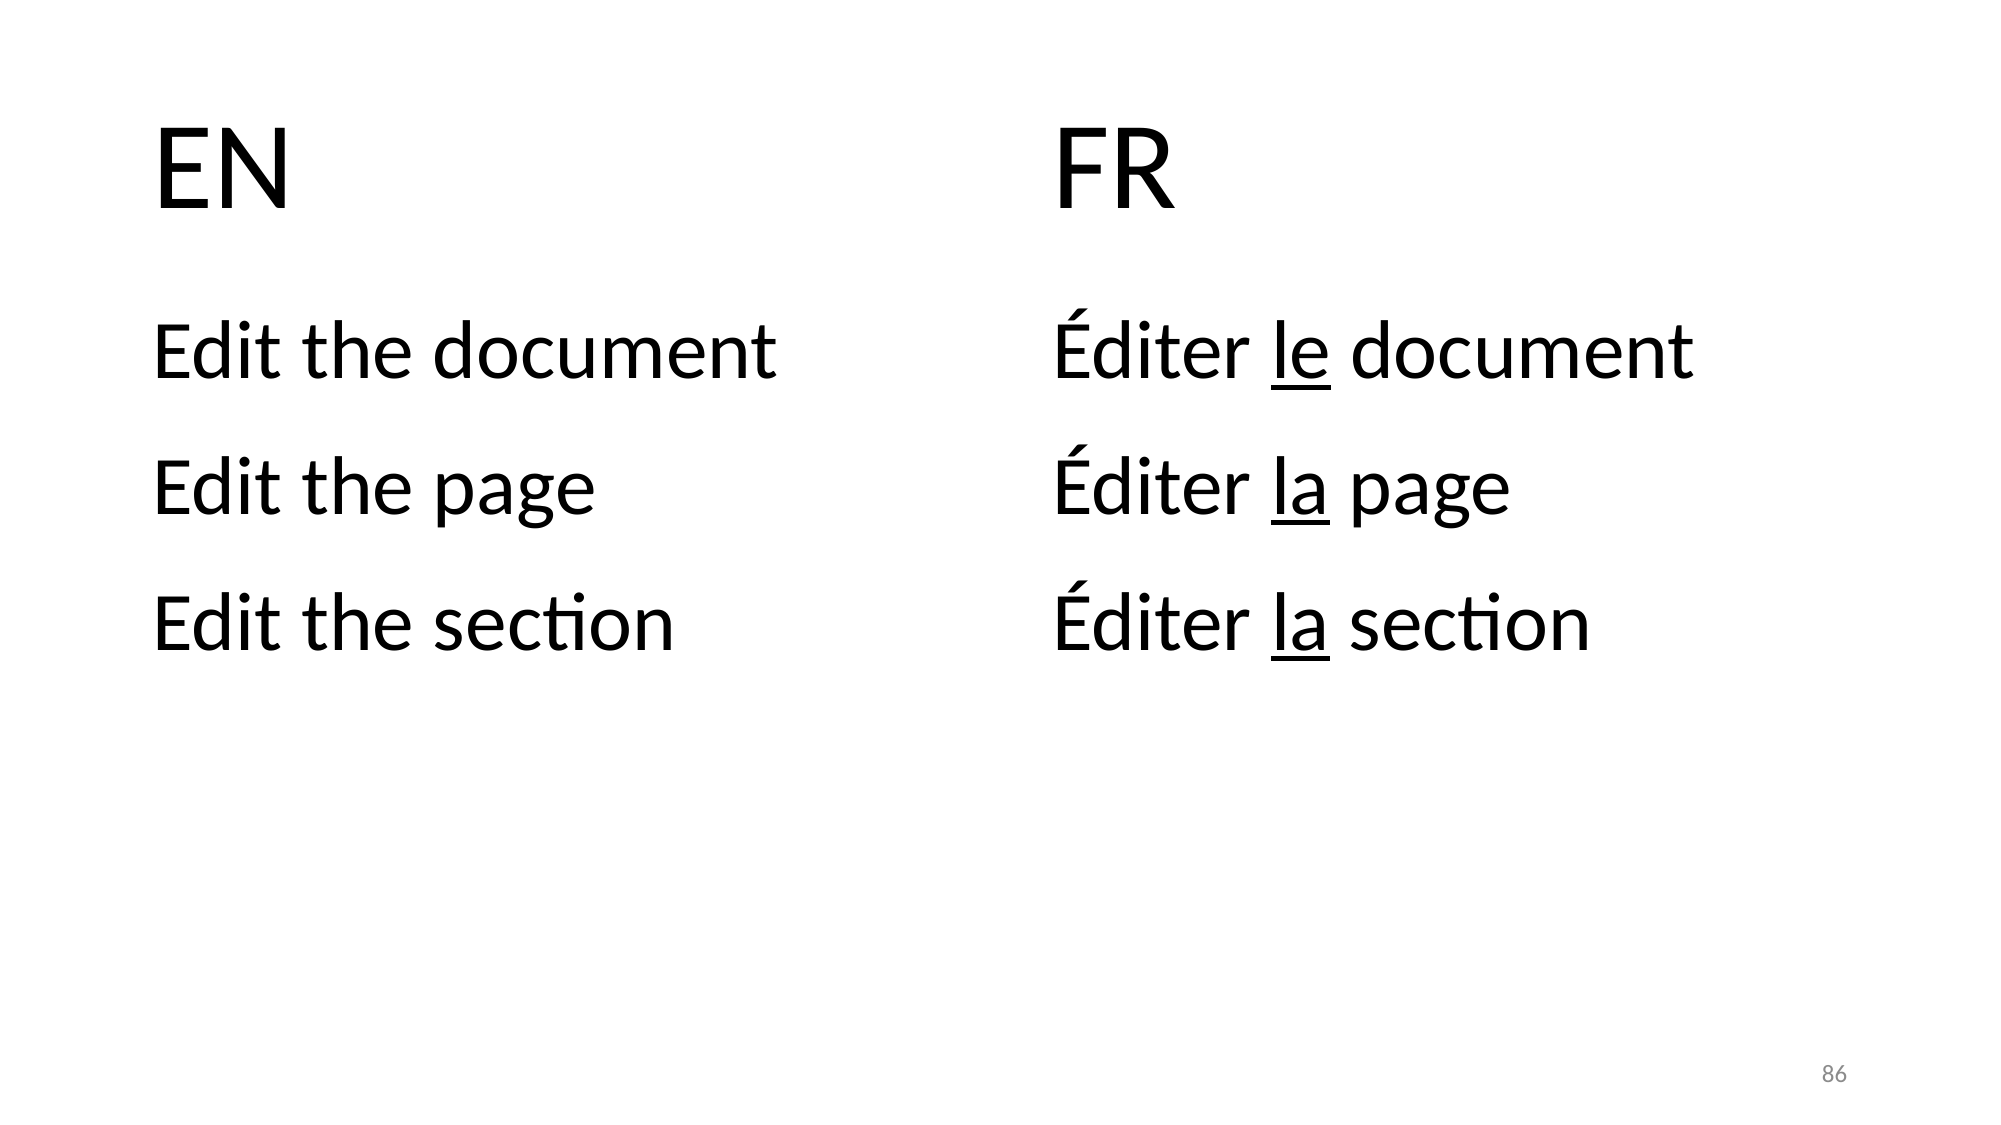

# EN						FR
Edit the document		Éditer le document
Edit the page				Éditer la page
Edit the section			Éditer la section
86